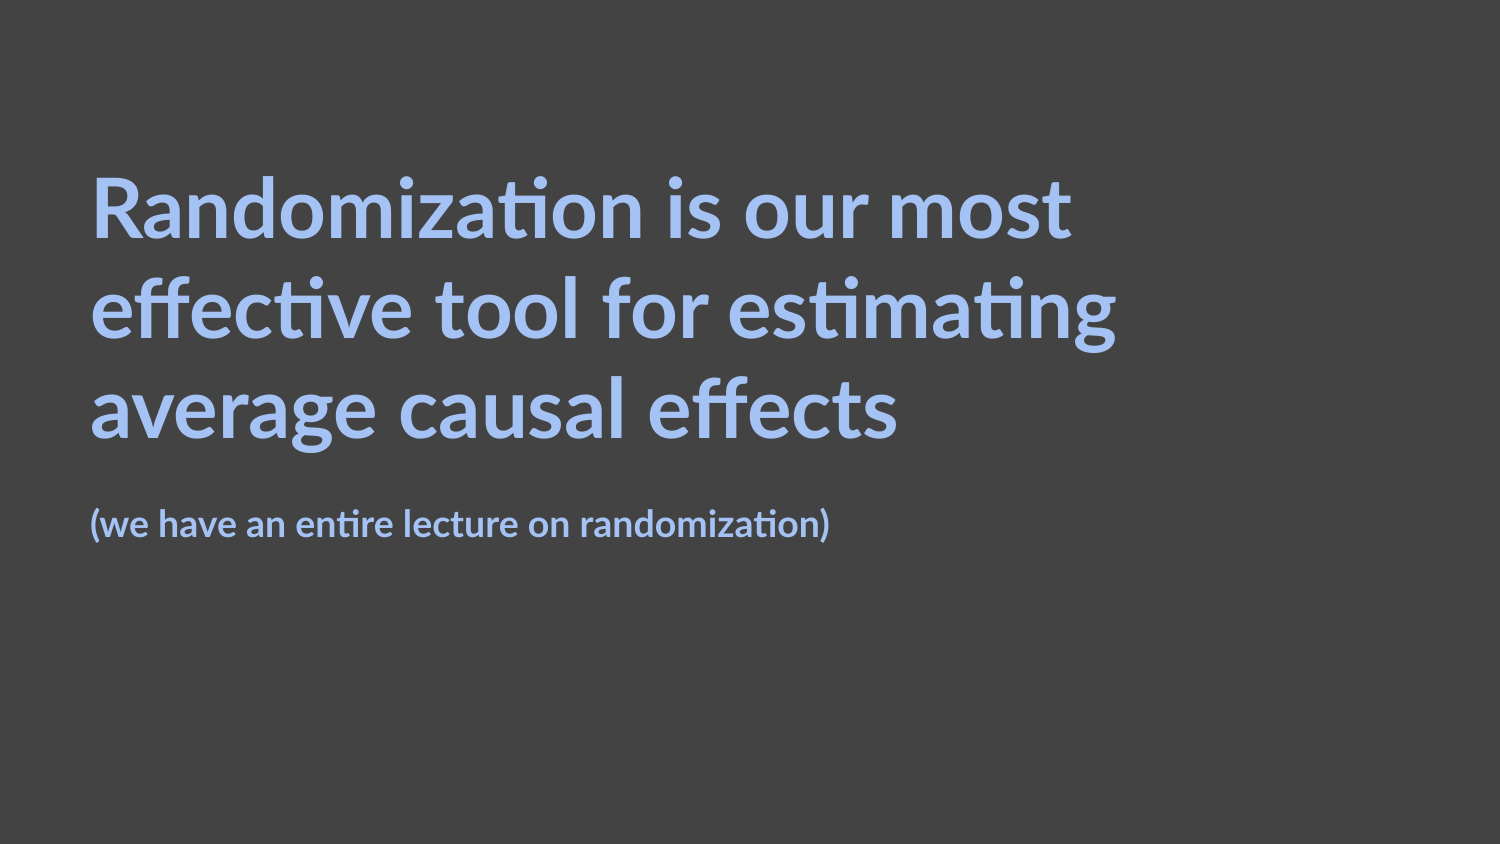

# Randomization is our most effective tool for estimating average causal effects

(we have an entire lecture on randomization)